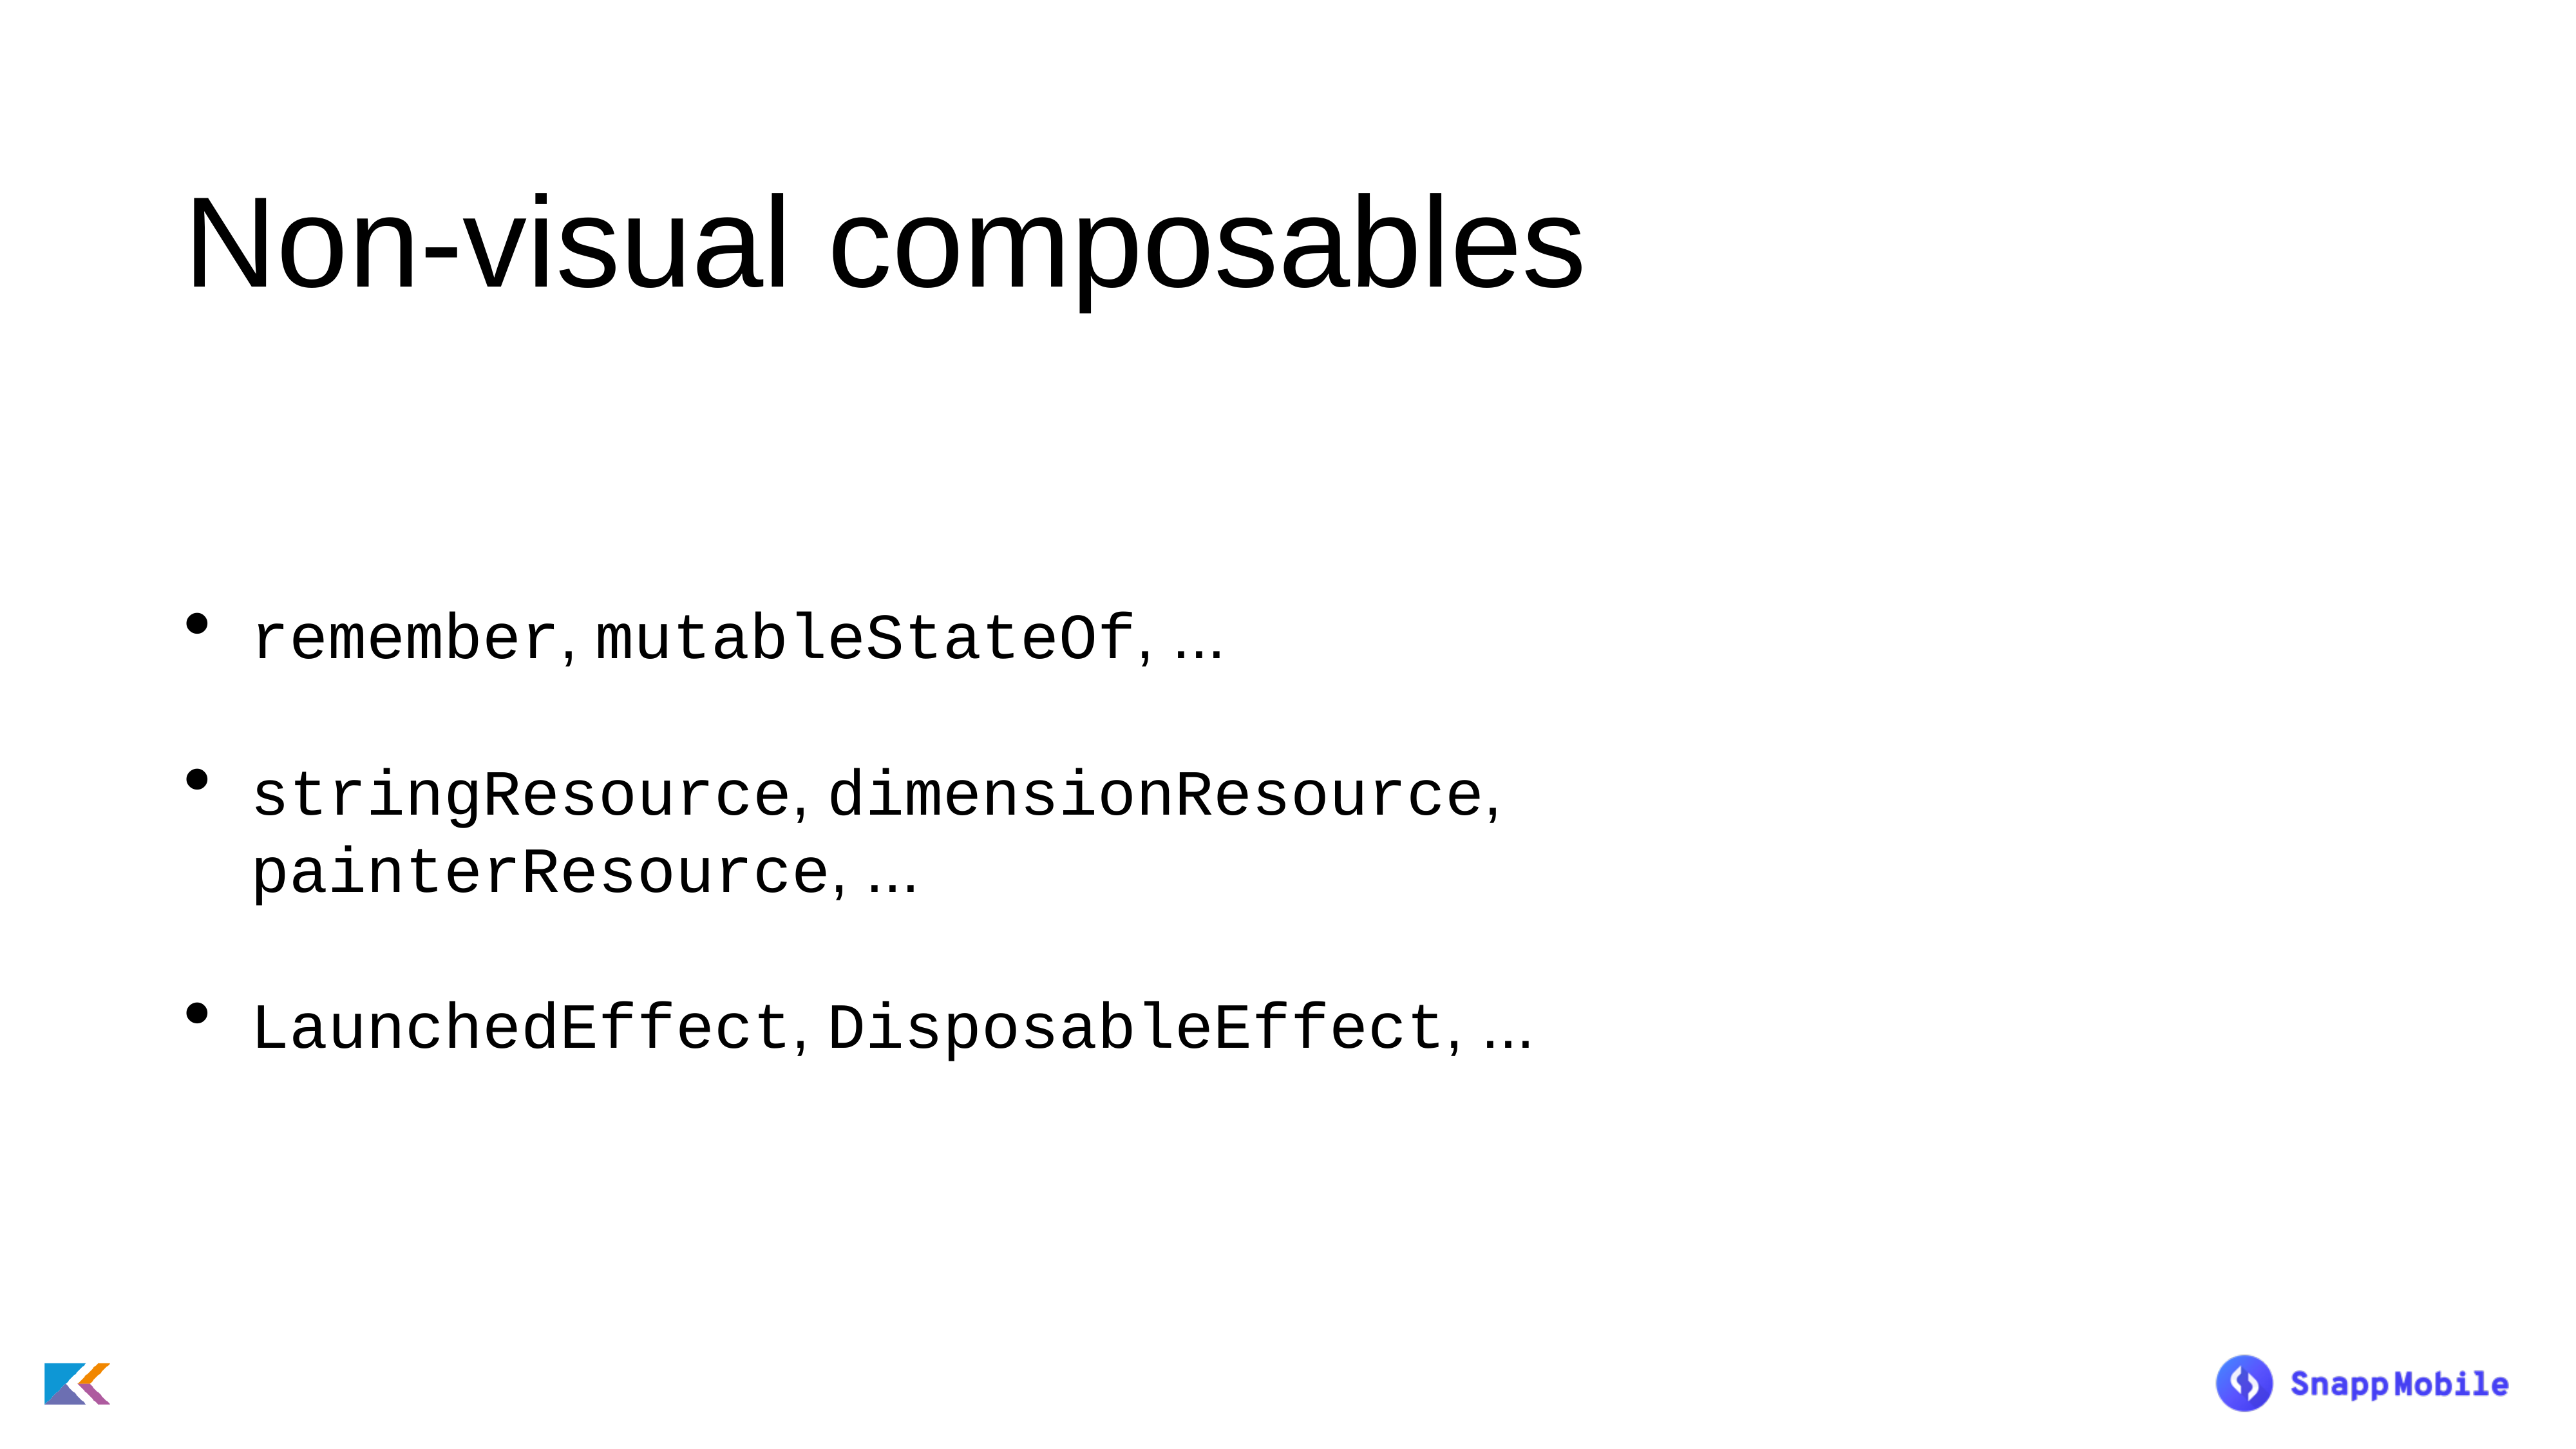

# Non-visual composables
remember, mutableStateOf, ...
stringResource, dimensionResource, painterResource, ...
LaunchedEffect, DisposableEffect, ...